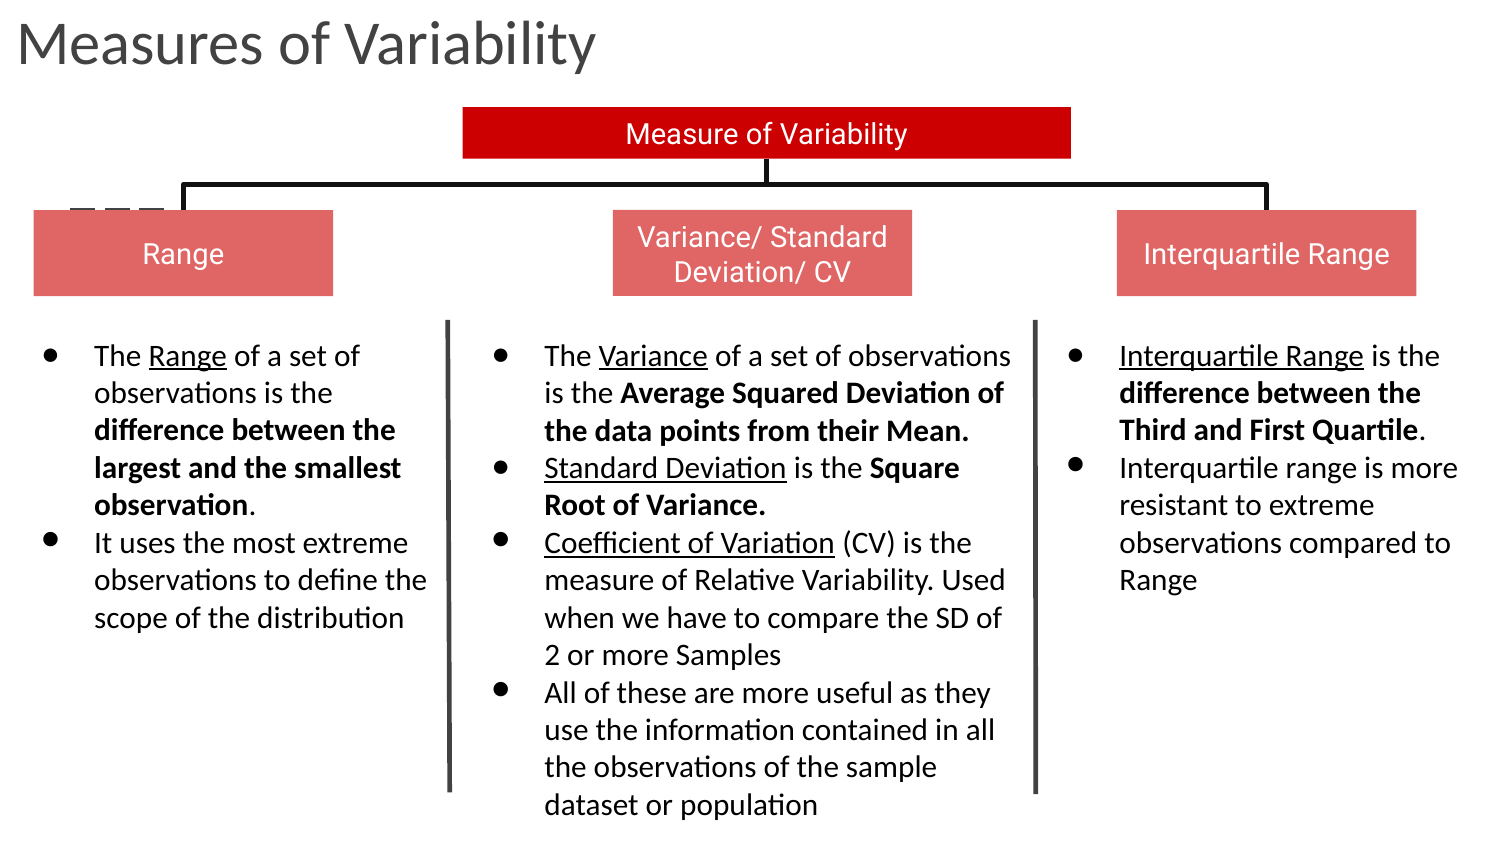

# Measures of Variability
Measure of Variability
Variance/ Standard Deviation/ CV
Range
Interquartile Range
The Range of a set of observations is the difference between the largest and the smallest observation.
It uses the most extreme observations to define the scope of the distribution
The Variance of a set of observations is the Average Squared Deviation of the data points from their Mean.
Standard Deviation is the Square Root of Variance.
Coefficient of Variation (CV) is the measure of Relative Variability. Used when we have to compare the SD of 2 or more Samples
All of these are more useful as they use the information contained in all the observations of the sample dataset or population
Interquartile Range is the difference between the Third and First Quartile.
Interquartile range is more resistant to extreme observations compared to Range